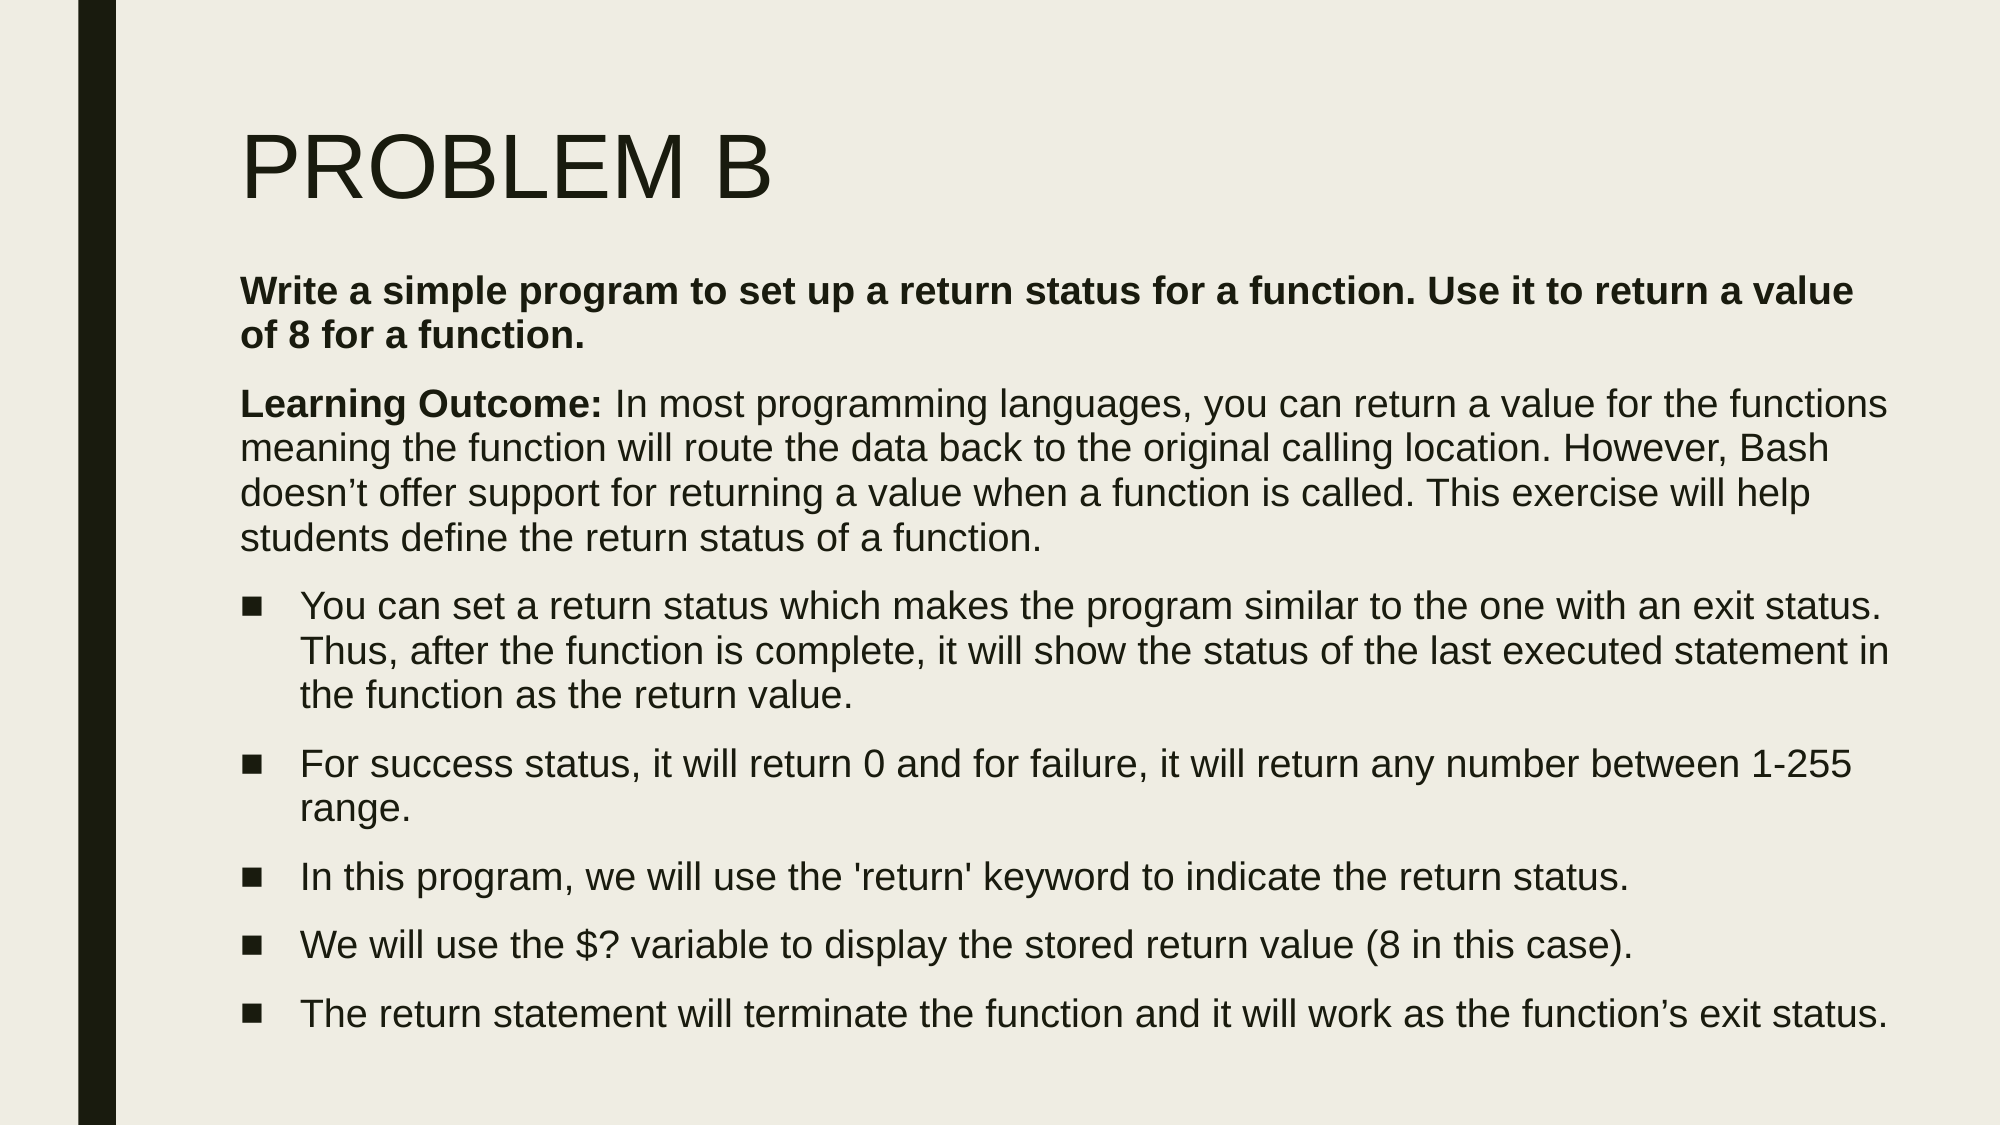

# PROBLEM B
Write a simple program to set up a return status for a function. Use it to return a value of 8 for a function.
Learning Outcome: In most programming languages, you can return a value for the functions meaning the function will route the data back to the original calling location. However, Bash doesn’t offer support for returning a value when a function is called. This exercise will help students define the return status of a function.
You can set a return status which makes the program similar to the one with an exit status. Thus, after the function is complete, it will show the status of the last executed statement in the function as the return value.
For success status, it will return 0 and for failure, it will return any number between 1-255 range.
In this program, we will use the 'return' keyword to indicate the return status.
We will use the $? variable to display the stored return value (8 in this case).
The return statement will terminate the function and it will work as the function’s exit status.